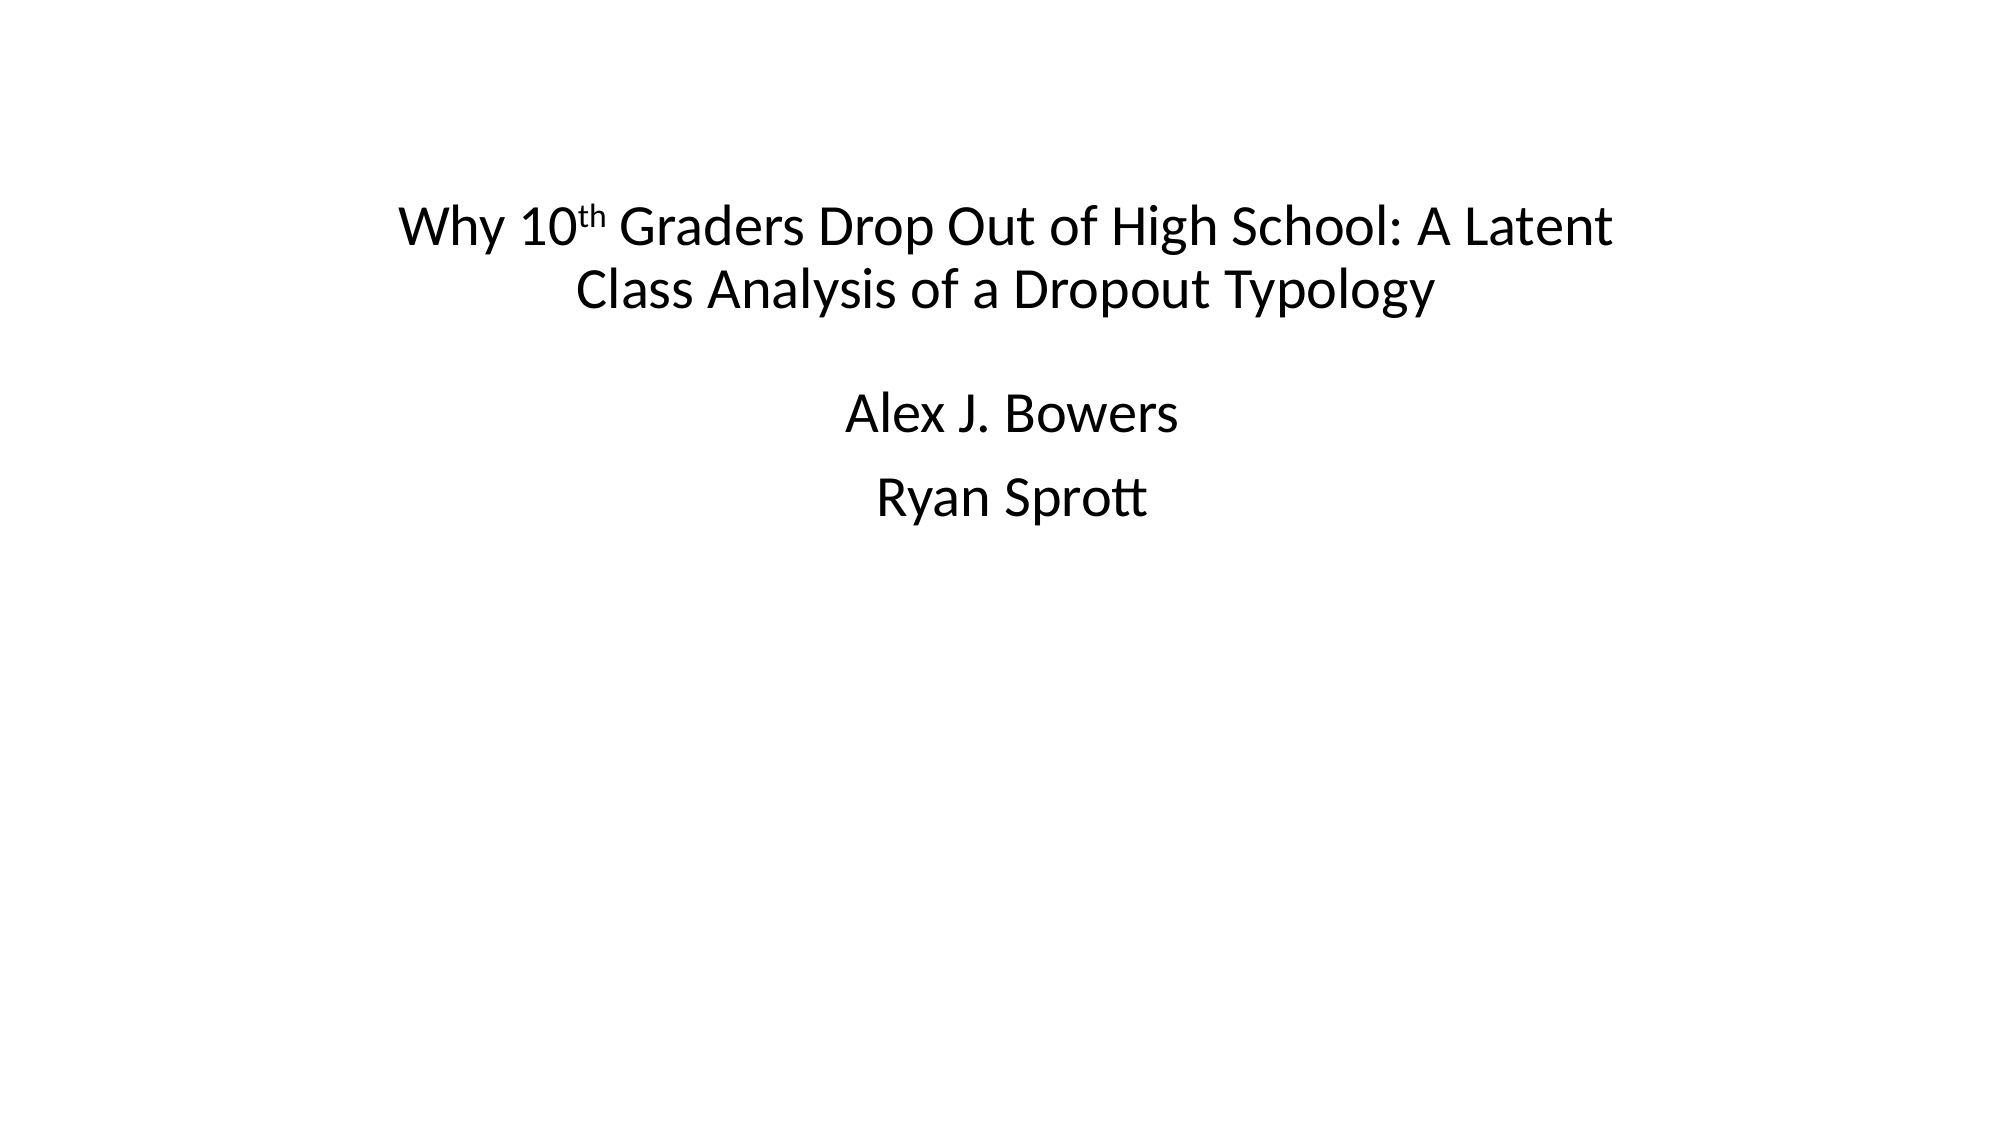

# Why 10th Graders Drop Out of High School: A Latent Class Analysis of a Dropout Typology
Alex J. Bowers
Ryan Sprott